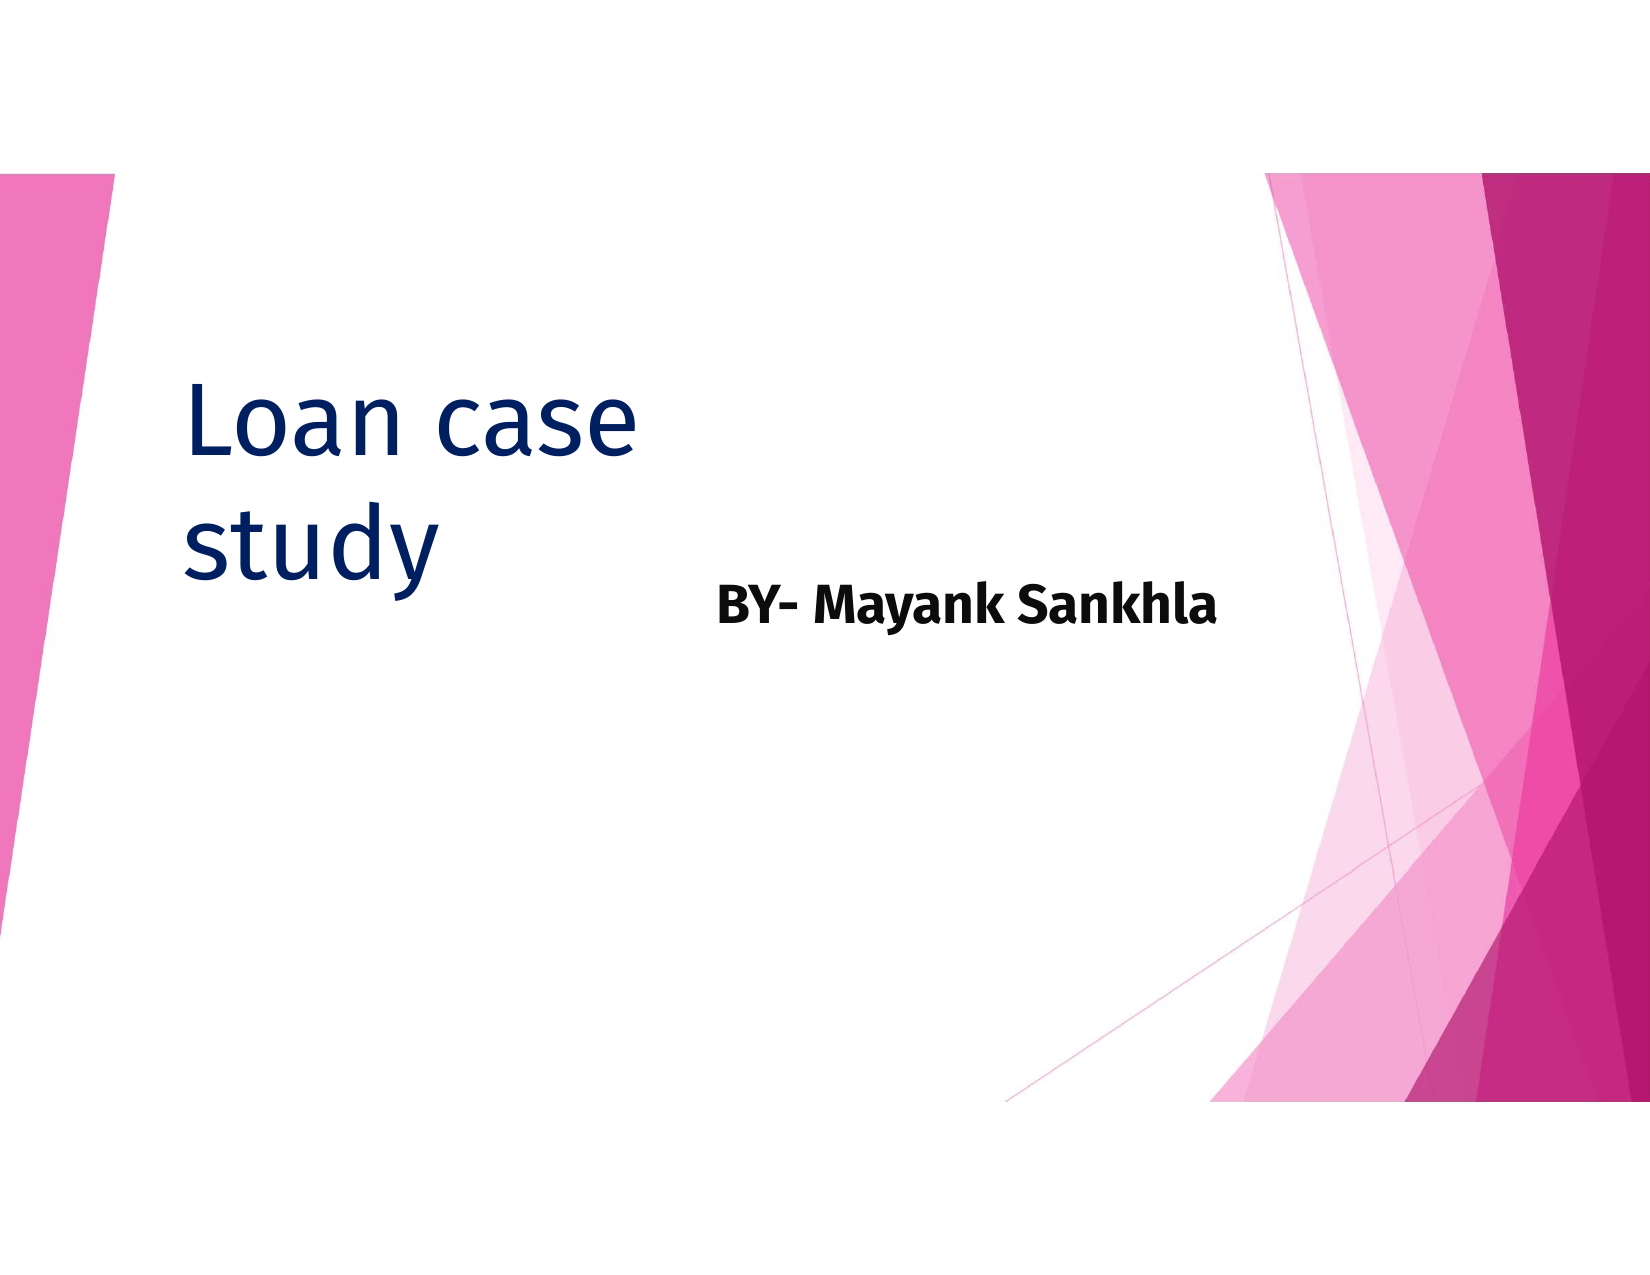

# Loan case study
BY- Mayank Sankhla